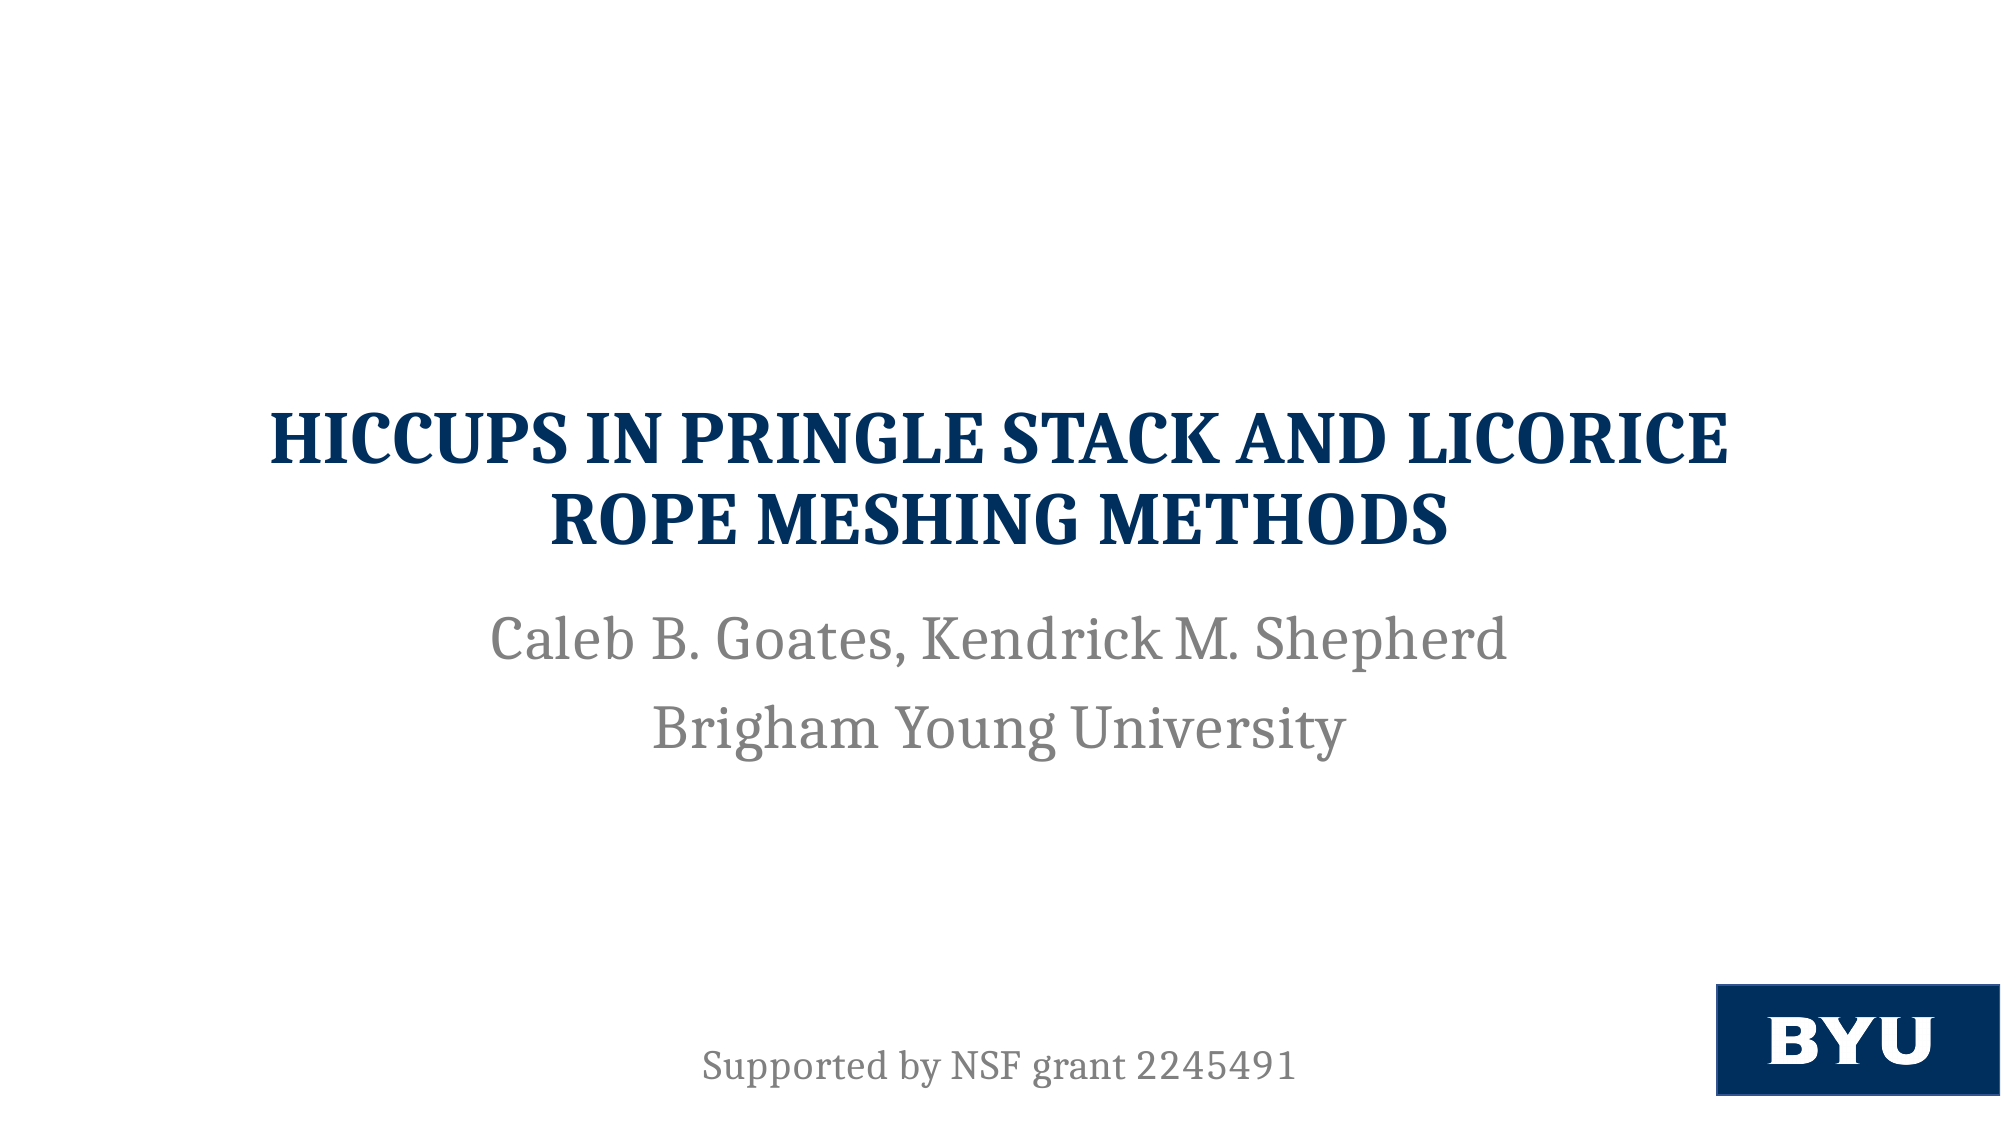

# Hiccups in Pringle Stack and Licorice Rope Meshing Methods
Caleb B. Goates, Kendrick M. Shepherd
Brigham Young University
Supported by NSF grant 2245491